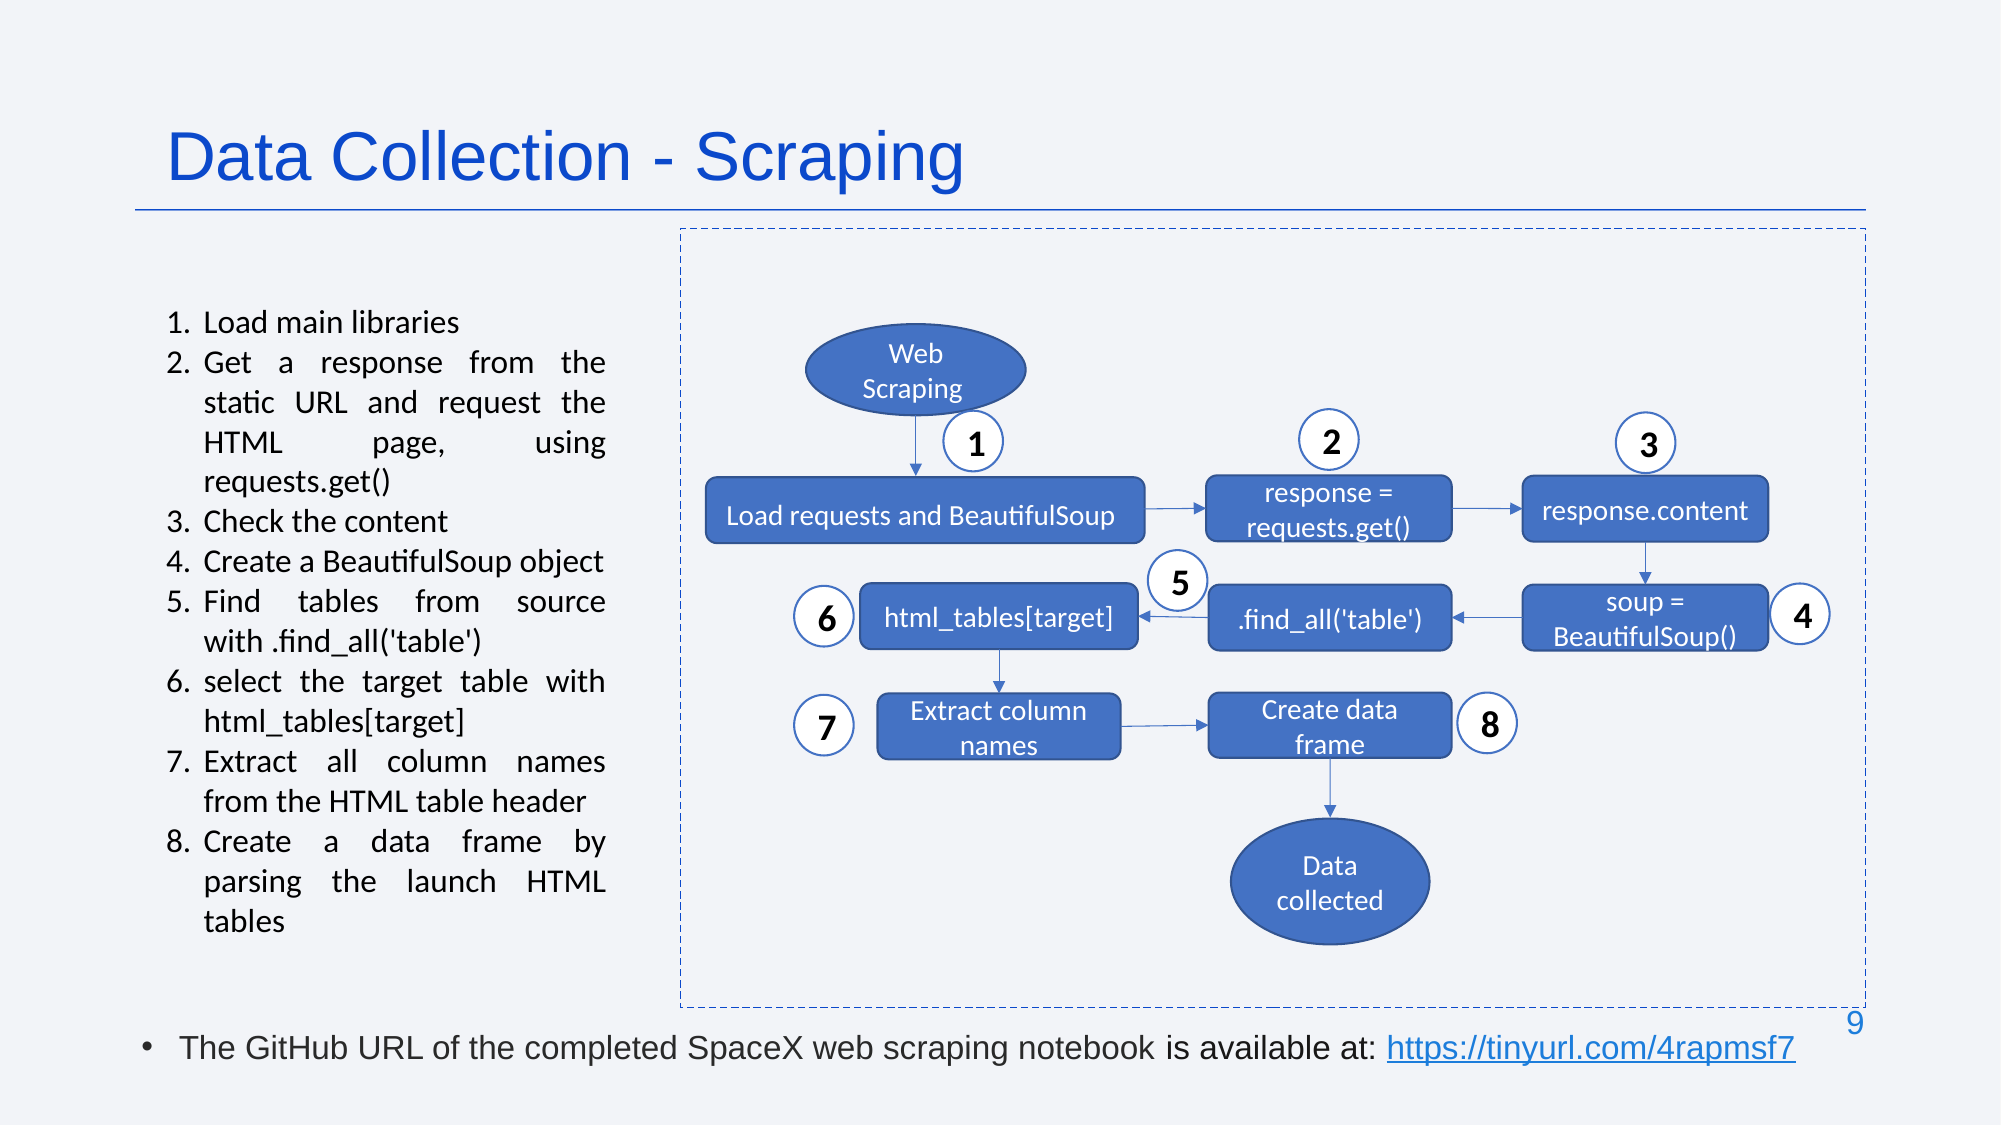

Data Collection - Scraping

Load main libraries
Get a response from the static URL and request the HTML page, using requests.get()
Check the content
Create a BeautifulSoup object
Find tables from source with .find_all('table')
select the target table with html_tables[target]
Extract all column names from the HTML table header
Create a data frame by parsing the launch HTML tables
Web Scraping
2
1
3
response = requests.get()
response.content
Load requests and BeautifulSoup
5
html_tables[target]
4
.find_all('table')
soup = BeautifulSoup()
6
Create data frame
8
Extract column names
7
Data collected
9
The GitHub URL of the completed SpaceX web scraping notebook is available at: https://tinyurl.com/4rapmsf7